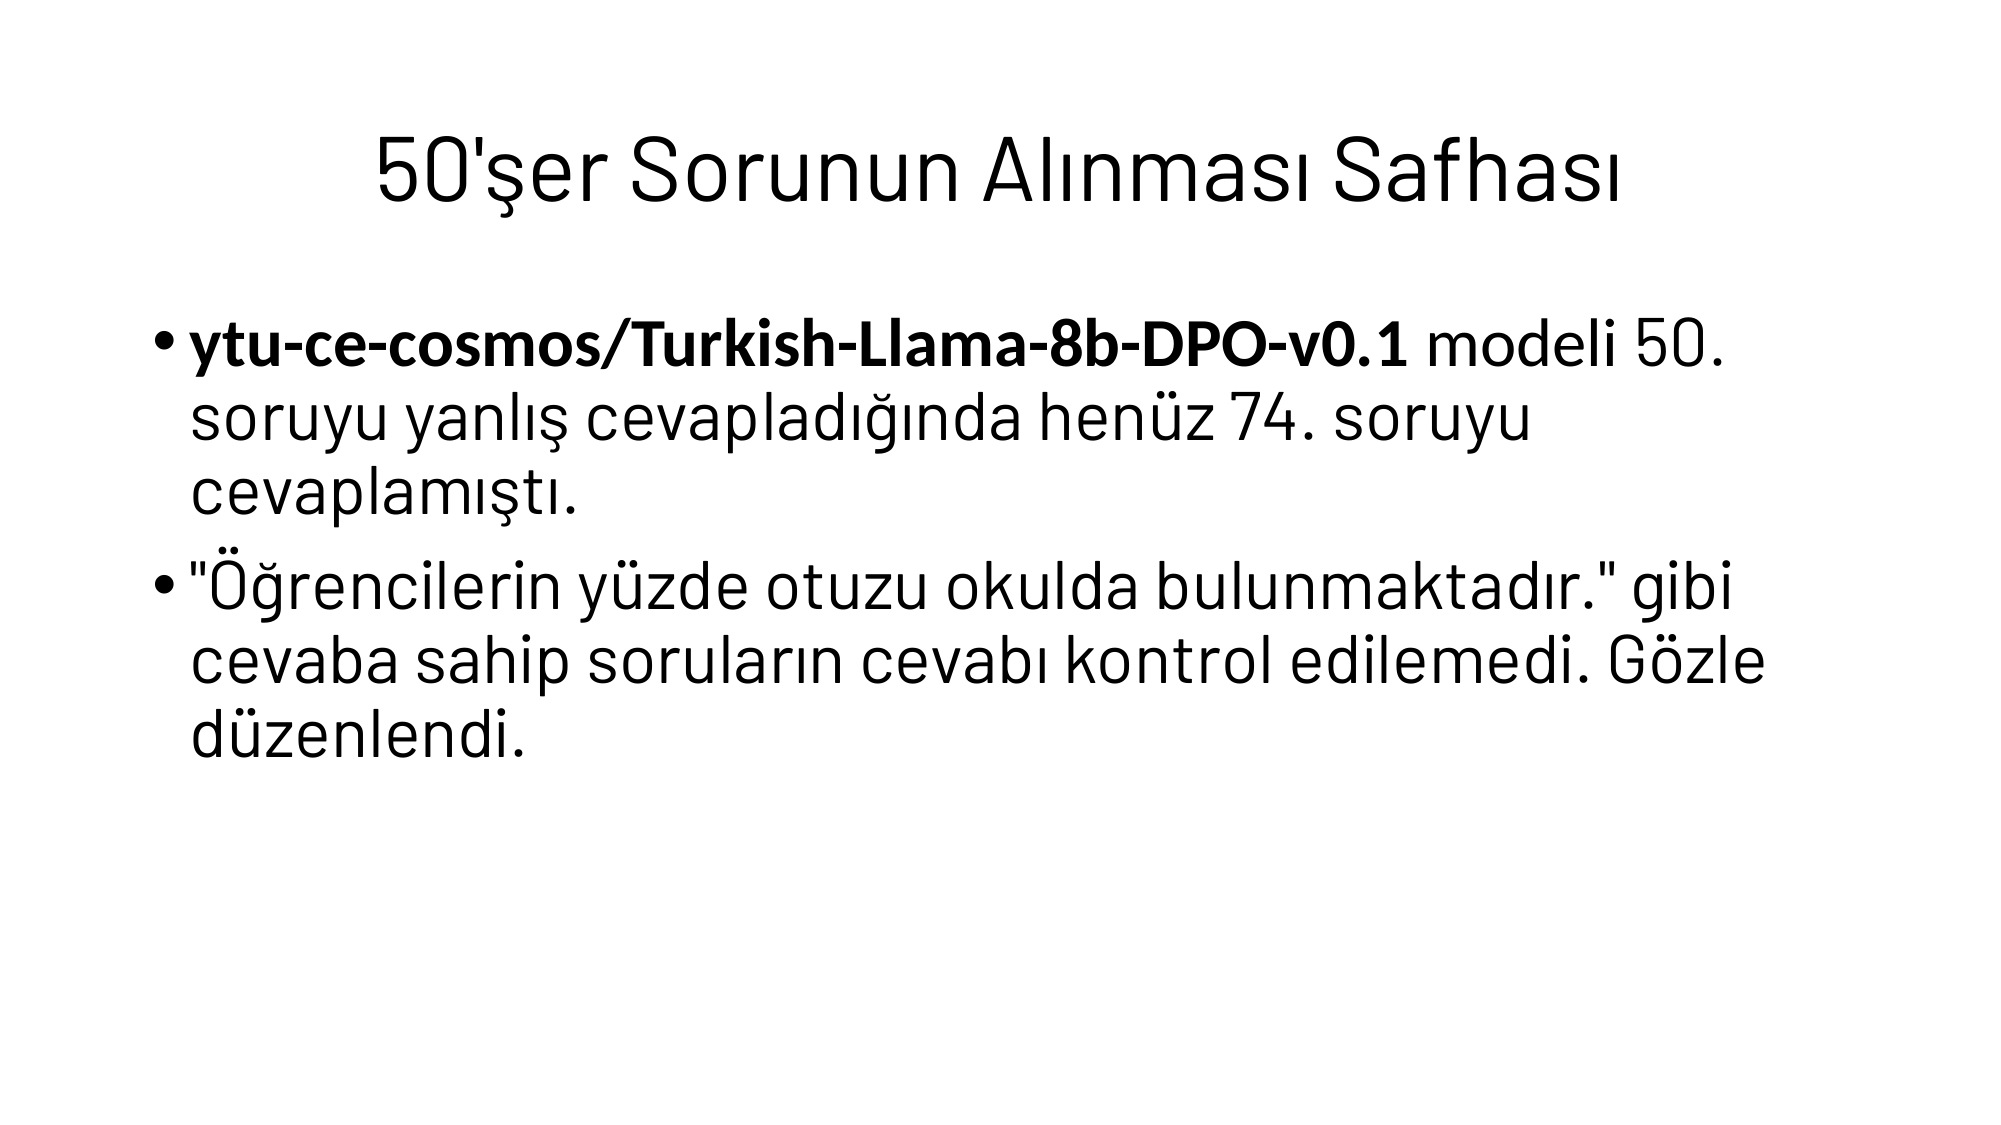

# 50'şer Sorunun Alınması Safhası
ytu-ce-cosmos/Turkish-Llama-8b-DPO-v0.1 modeli 50. soruyu yanlış cevapladığında henüz 74. soruyu cevaplamıştı.
"Öğrencilerin yüzde otuzu okulda bulunmaktadır." gibi cevaba sahip soruların cevabı kontrol edilemedi. Gözle düzenlendi.